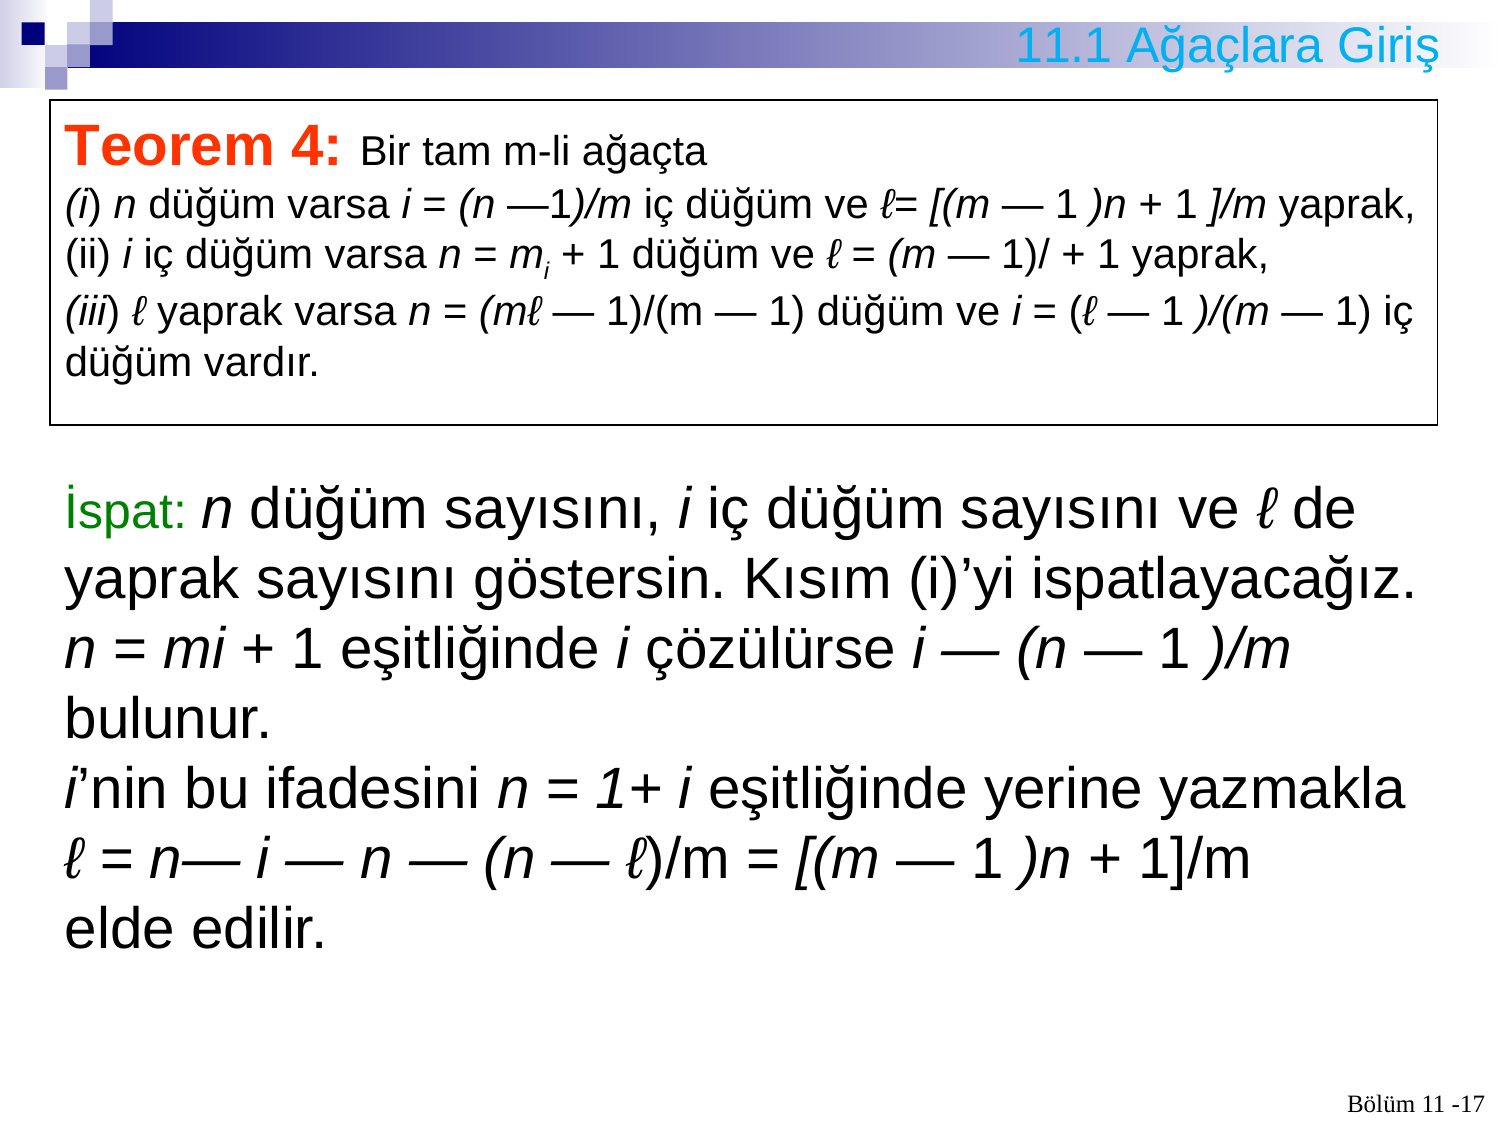

# 11.1 Ağaçlara Giriş
Teorem 4: Bir tam m-li ağaçta
(i) n düğüm varsa i = (n —1)/m iç düğüm ve ℓ= [(m — 1 )n + 1 ]/m yaprak,
(ii) i iç düğüm varsa n = mi + 1 düğüm ve ℓ = (m — 1)/ + 1 yaprak,
(iii) ℓ yaprak varsa n = (mℓ — 1)/(m — 1) düğüm ve i = (ℓ — 1 )/(m — 1) iç düğüm vardır.
İspat: n düğüm sayısını, i iç düğüm sayısını ve ℓ de yaprak sayısını göstersin. Kısım (i)’yi ispatlayacağız. n = mi + 1 eşitliğinde i çözülürse i — (n — 1 )/m bulunur.
i’nin bu ifadesini n = 1+ i eşit­liğinde yerine yazmakla ℓ = n— i — n — (n — ℓ)/m = [(m — 1 )n + 1]/m
elde edilir.
Bölüm 11 -17